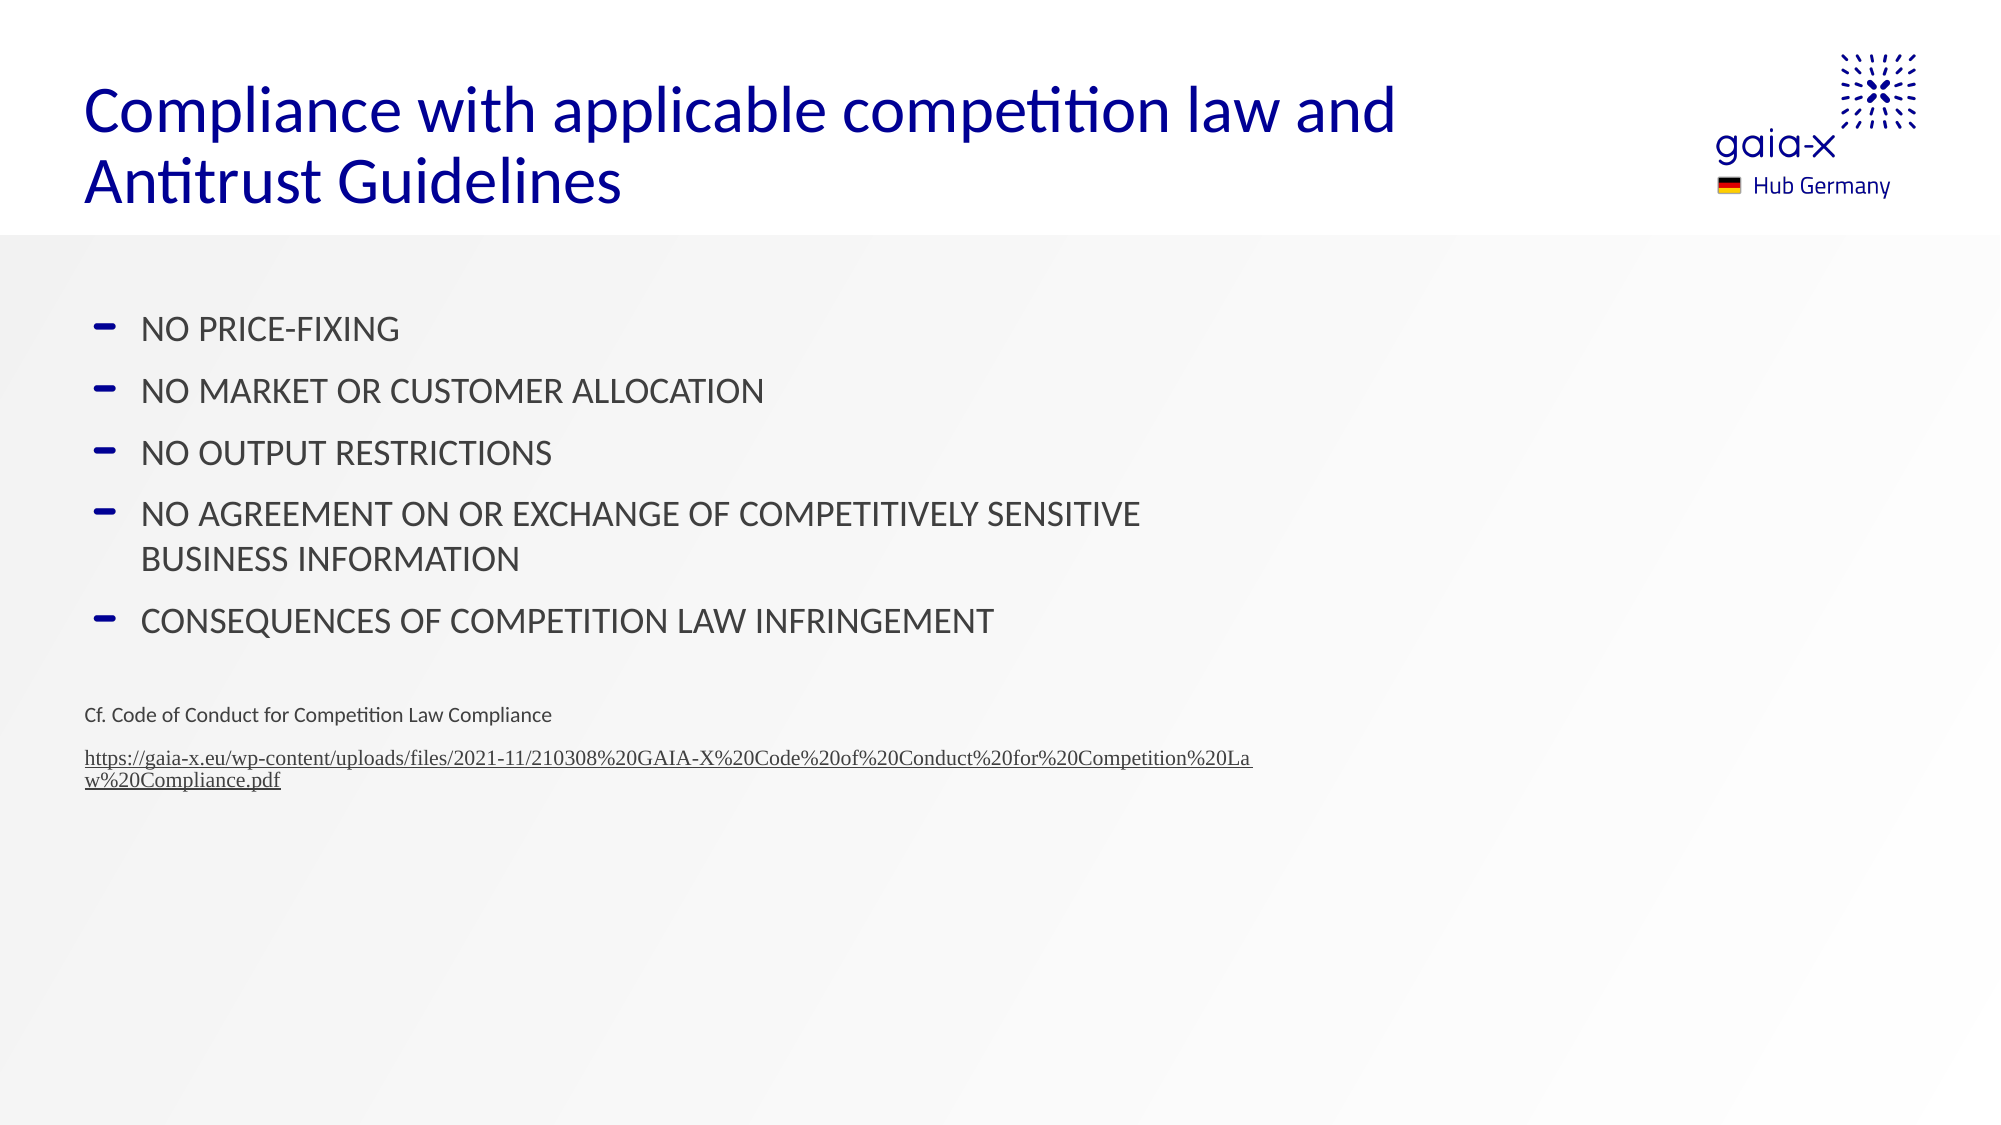

# Compliance with applicable competition law and Antitrust Guidelines
NO PRICE-FIXING ​
NO MARKET OR CUSTOMER ALLOCATION ​
NO OUTPUT RESTRICTIONS ​
NO AGREEMENT ON OR EXCHANGE OF COMPETITIVELY SENSITIVE BUSINESS INFORMATION ​
CONSEQUENCES OF COMPETITION LAW INFRINGEMENT

Cf. Code of Conduct for Competition Law Compliance
https://gaia-x.eu/wp-content/uploads/files/2021-11/210308%20GAIA-X%20Code%20of%20Conduct%20for%20Competition%20Law%20Compliance.pdf